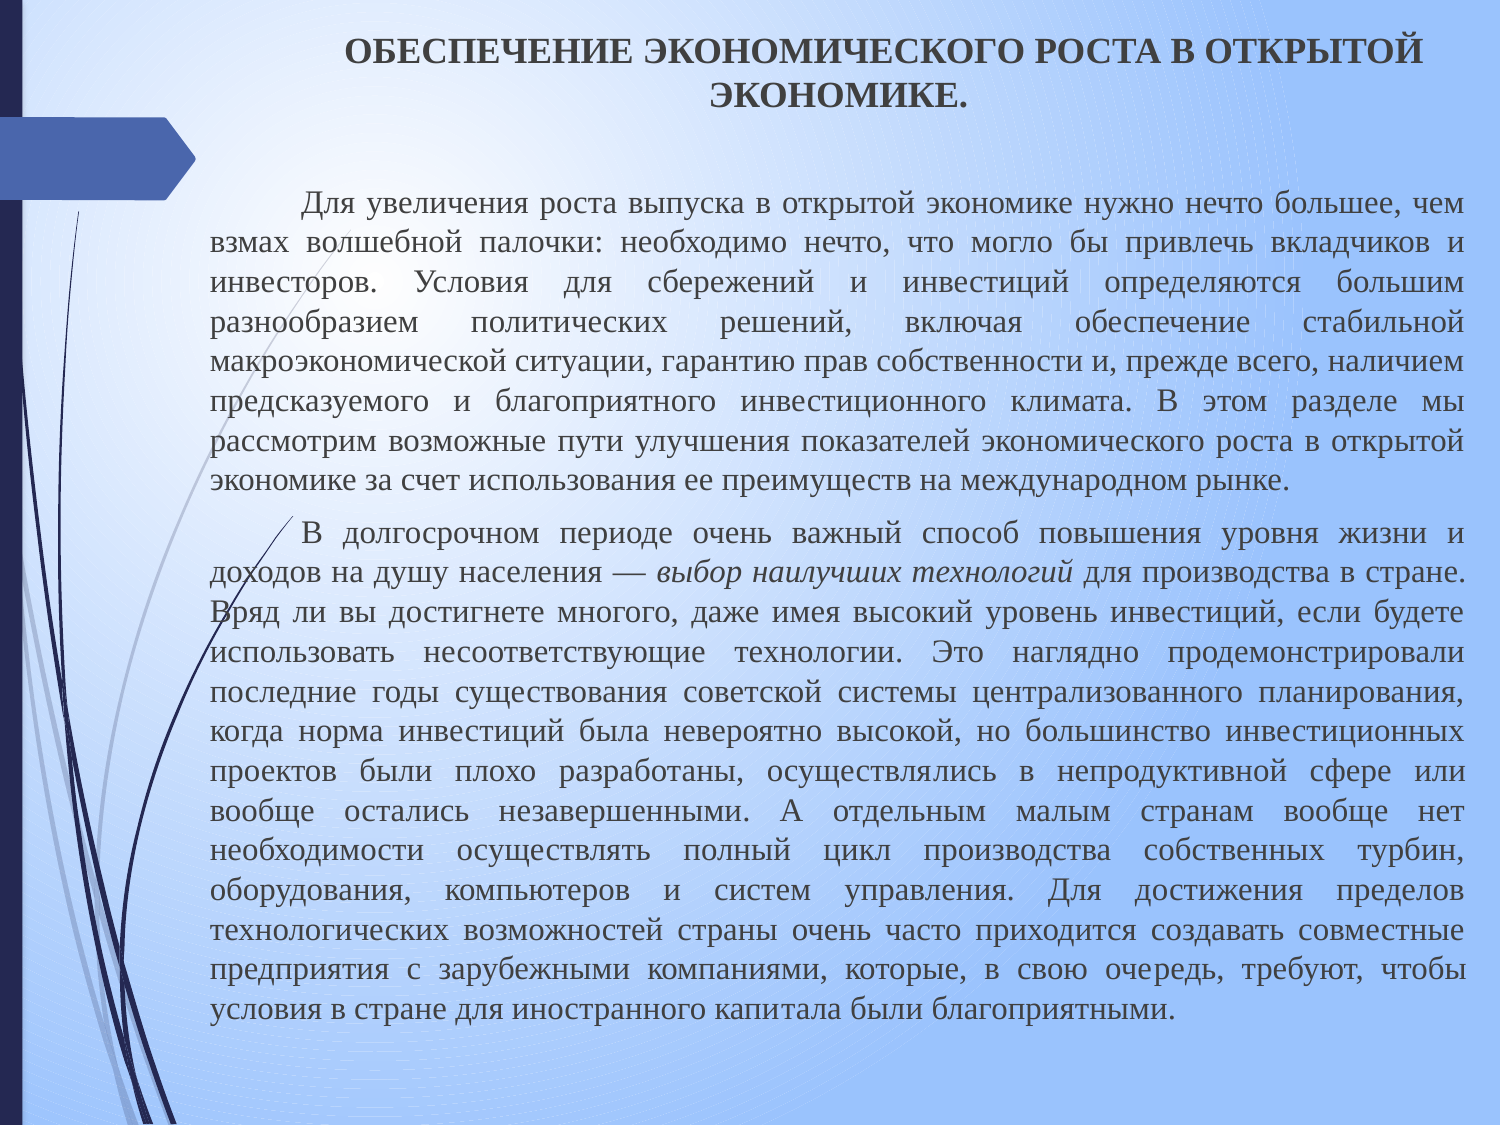

ОБЕСПЕЧЕНИЕ ЭКОНОМИЧЕСКОГО РОСТА В ОТКРЫТОЙ ЭКОНОМИКЕ.

	Для увеличения роста выпуска в открытой экономике нужно нечто большее, чем взмах волшебной палочки: необходимо нечто, что могло бы привлечь вкладчиков и инвесторов. Условия для сбережений и инвестиций определяются большим разнообразием политических решений, включая обеспечение стабильной макроэкономической ситуации, гарантию прав собственности и, прежде всего, наличием предсказуемого и благоприятного инвестиционного климата. В этом разделе мы рассмотрим возможные пути улучшения показателей экономического роста в открытой экономике за счет использования ее преимуществ на международном рынке.
	В долгосрочном периоде очень важный способ повышения уровня жизни и доходов на душу населения — выбор наилучших технологий для производства в стране. Вряд ли вы достигнете многого, даже имея высокий уровень инвестиций, если будете использовать несоответствующие технологии. Это наглядно продемонстрировали последние годы существования советской системы централизованного планирования, когда норма инвестиций была невероятно высокой, но большинство инвестиционных проектов были плохо разработаны, осуществля­лись в непродуктивной сфере или вообще остались незавершенными. А отдельным малым странам вообще нет необходимости осуществлять полный цикл производства собственных турбин, оборудования, компьютеров и систем управления. Для достижения пределов технологических возможностей страны очень часто приходится создавать совместные пред­приятия с зарубежными компаниями, которые, в свою оче­редь, требуют, чтобы условия в стране для иностранного капи­тала были благоприятными.